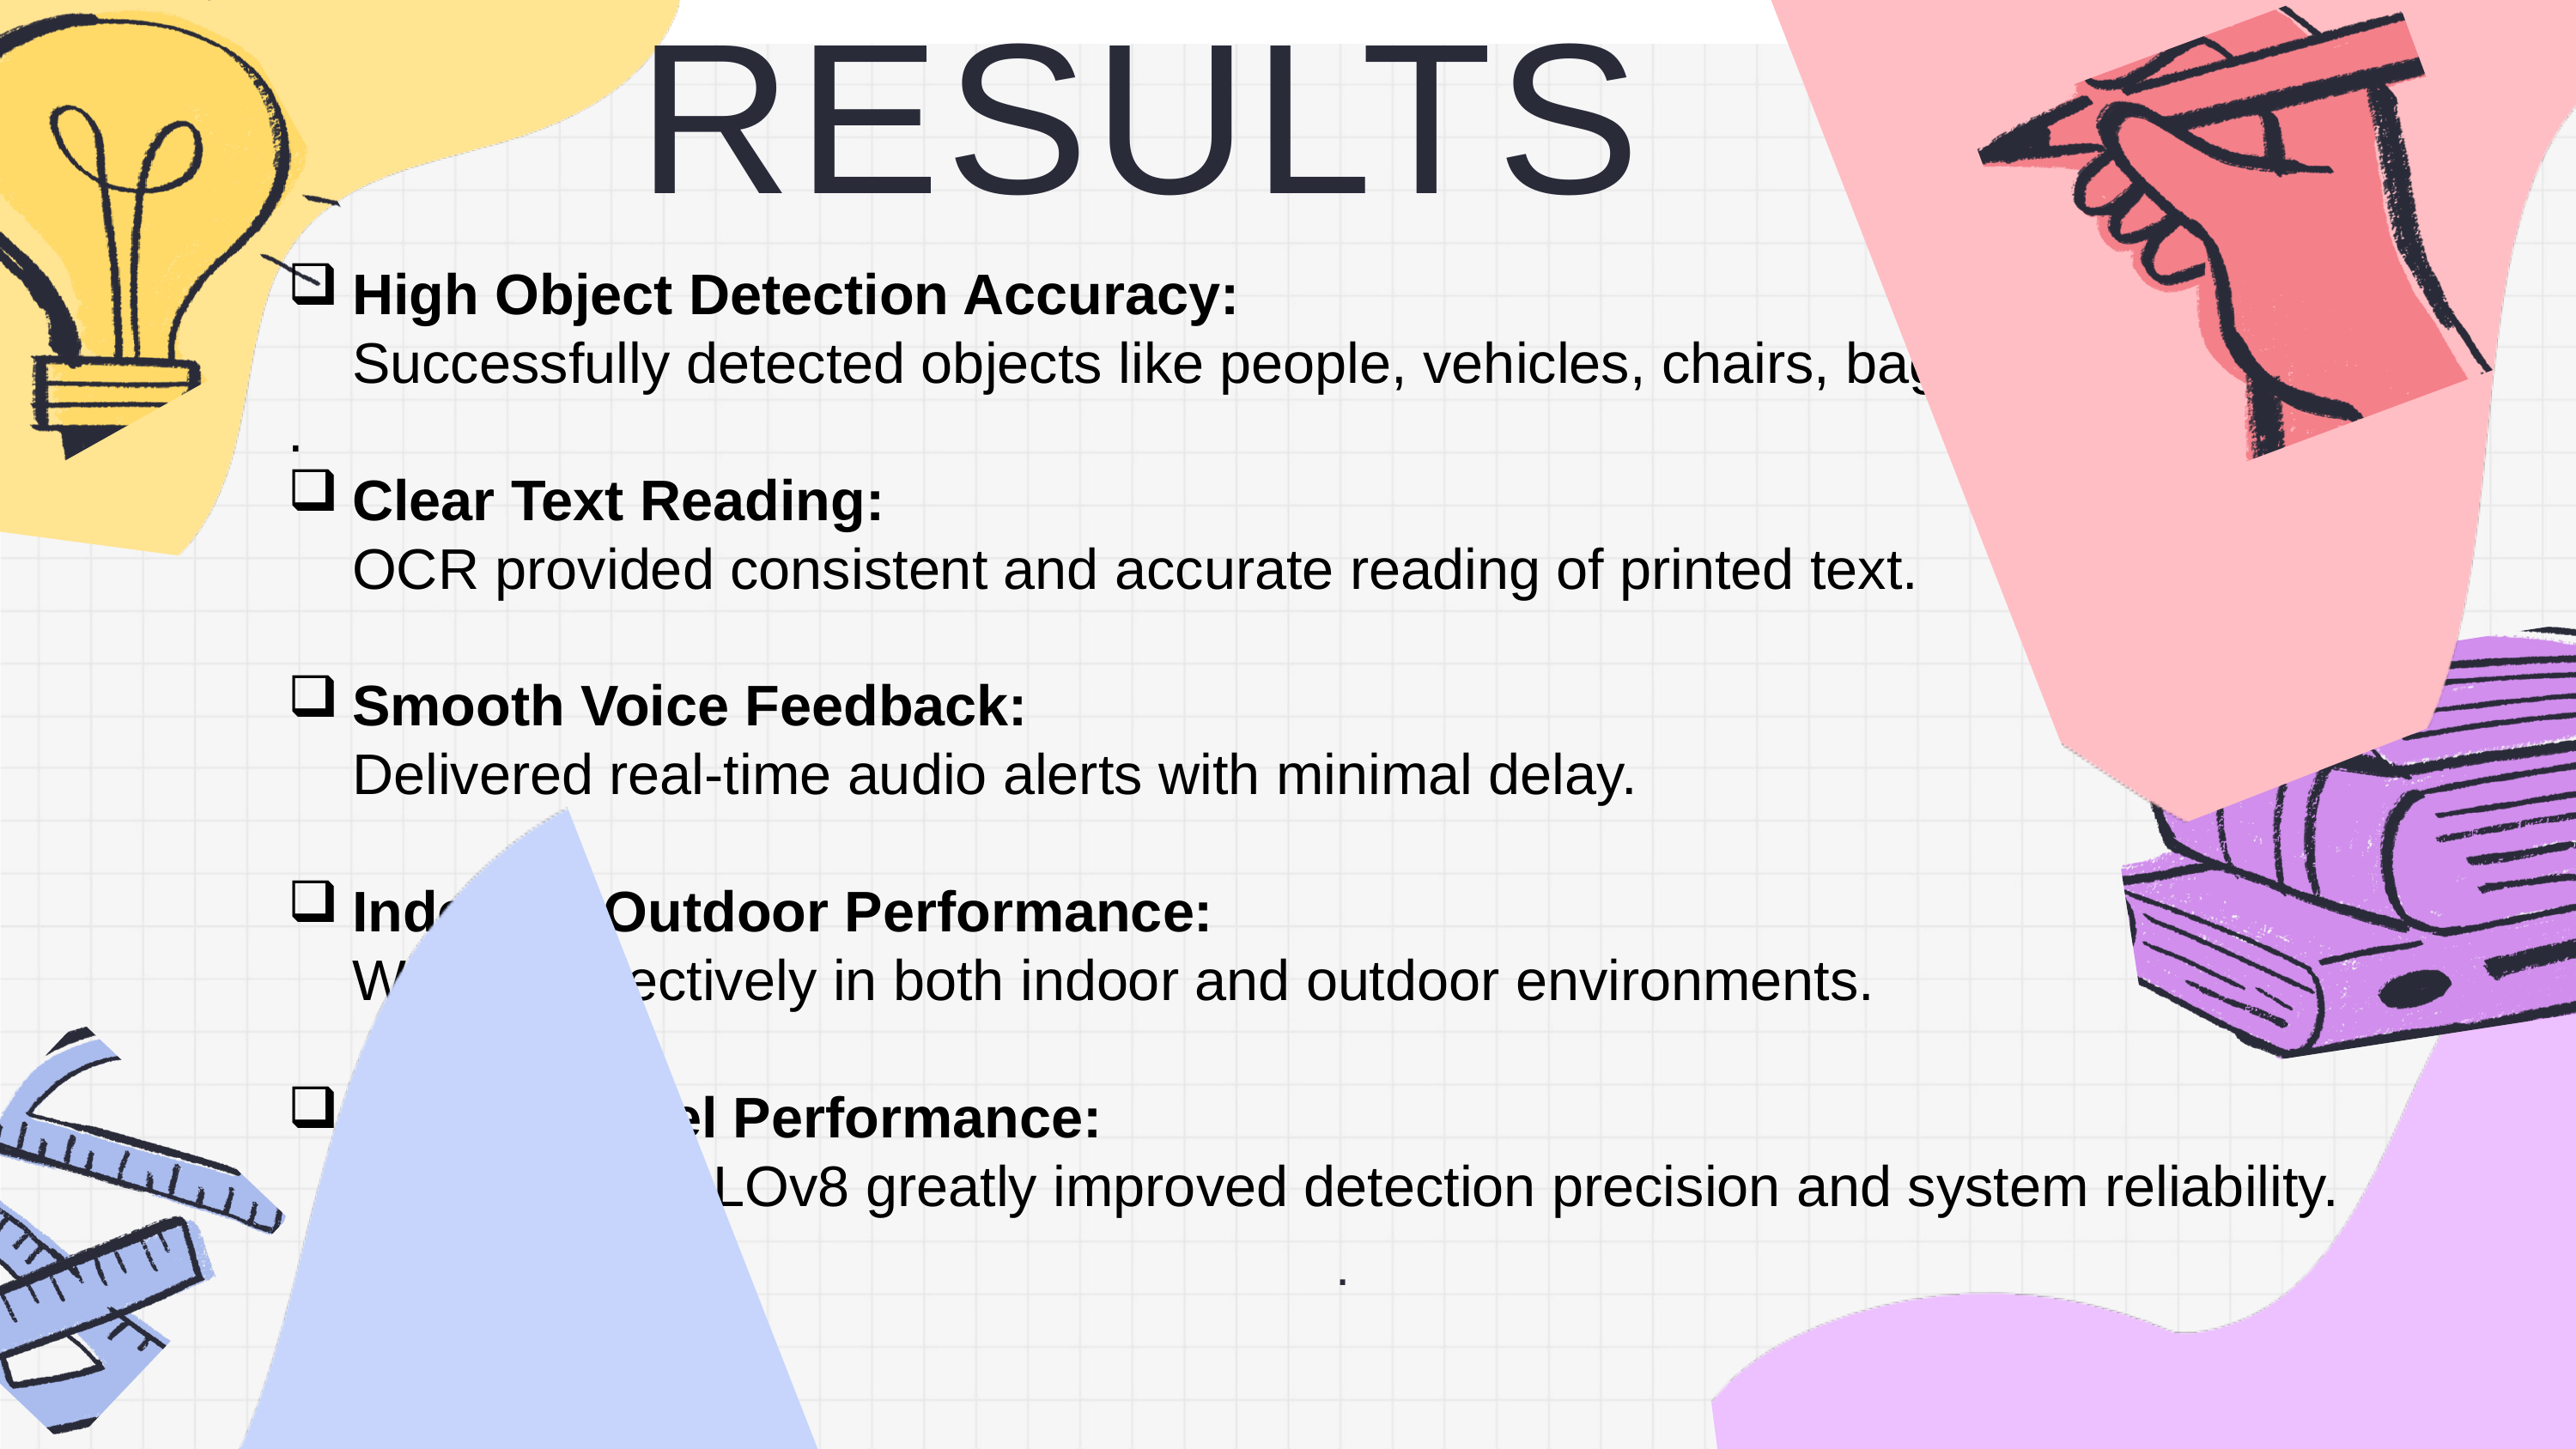

RESULTS

High Object Detection Accuracy:
Successfully detected objects like people, vehicles, chairs, bags, and fruits
.
Clear Text Reading:
OCR provided consistent and accurate reading of printed text.

Smooth Voice Feedback:
Delivered real-time audio alerts with minimal delay.

Indoor & Outdoor Performance:
Worked effectively in both indoor and outdoor environments.

Strong Model Performance:
Pretrained YOLOv8 greatly improved detection precision and system reliability.
.